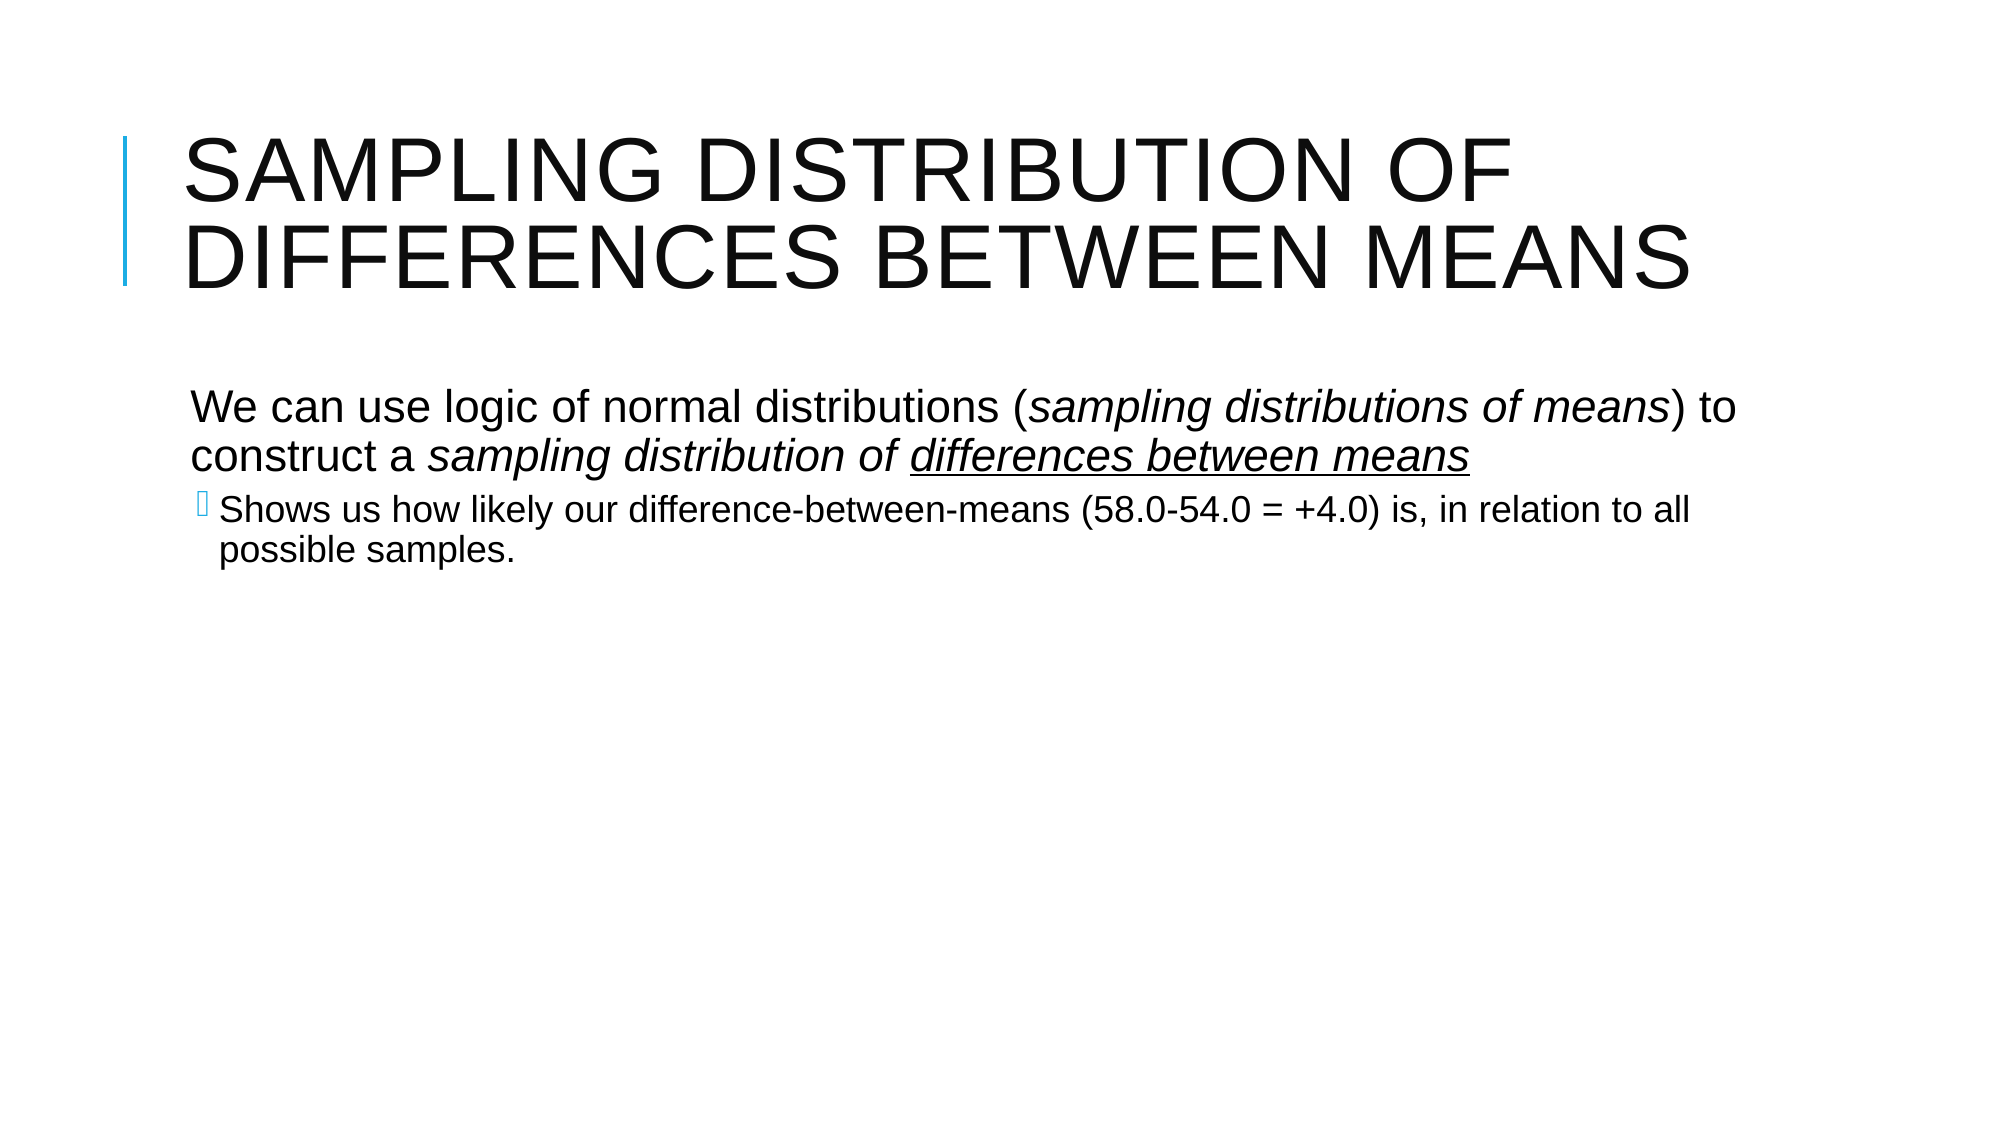

# Sampling Distribution of Differences between Means
We can use logic of normal distributions (sampling distributions of means) to construct a sampling distribution of differences between means
Shows us how likely our difference-between-means (58.0-54.0 = +4.0) is, in relation to all possible samples.